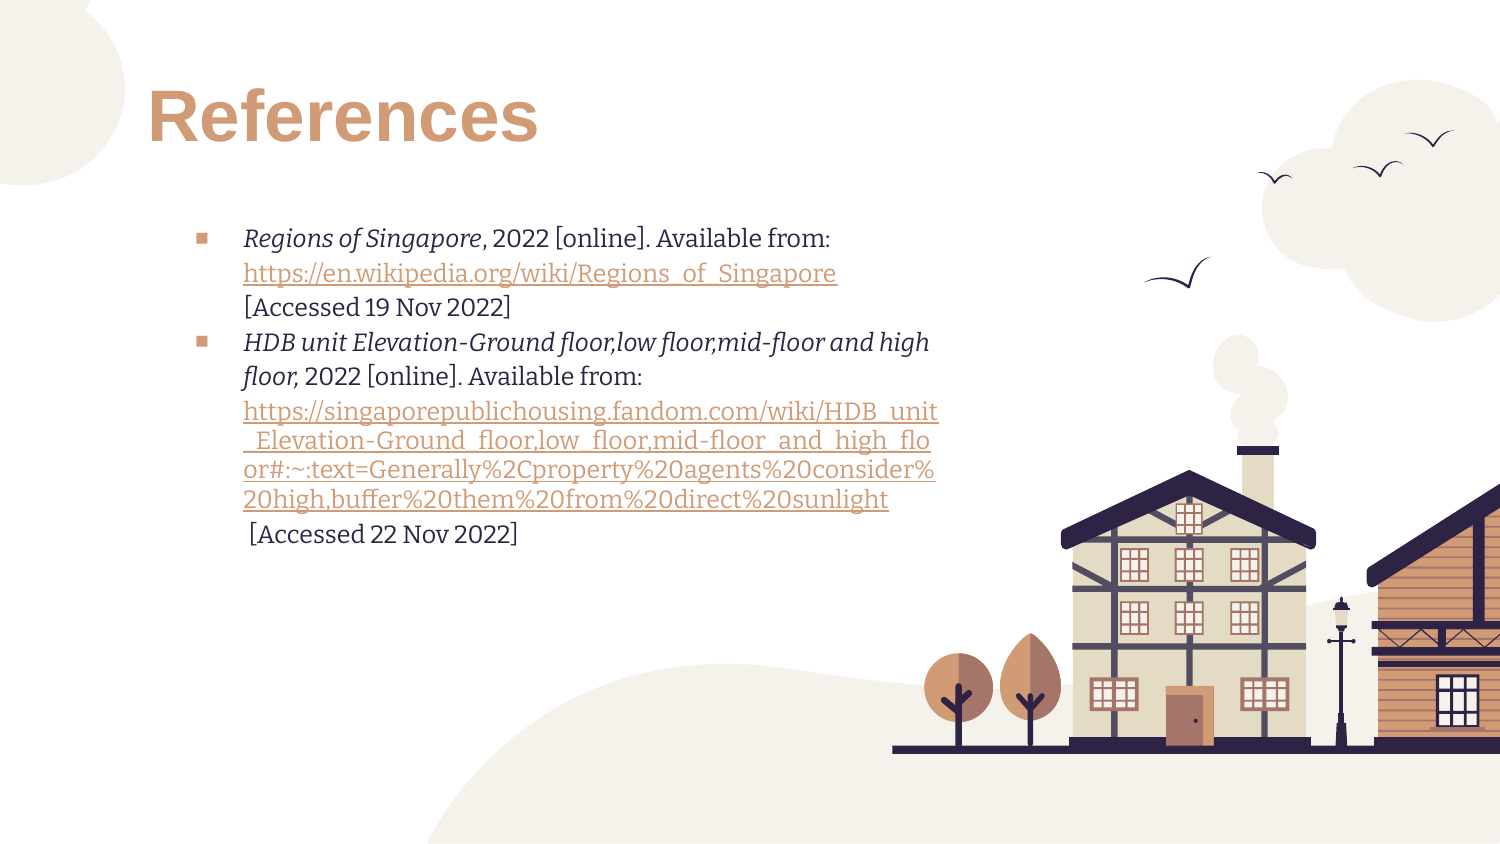

# References
Regions of Singapore, 2022 [online]. Available from: https://en.wikipedia.org/wiki/Regions_of_Singapore [Accessed 19 Nov 2022]
HDB unit Elevation-Ground floor,low floor,mid-floor and high floor, 2022 [online]. Available from: https://singaporepublichousing.fandom.com/wiki/HDB_unit_Elevation-Ground_floor,low_floor,mid-floor_and_high_floor#:~:text=Generally%2Cproperty%20agents%20consider%20high,buffer%20them%20from%20direct%20sunlight [Accessed 22 Nov 2022]